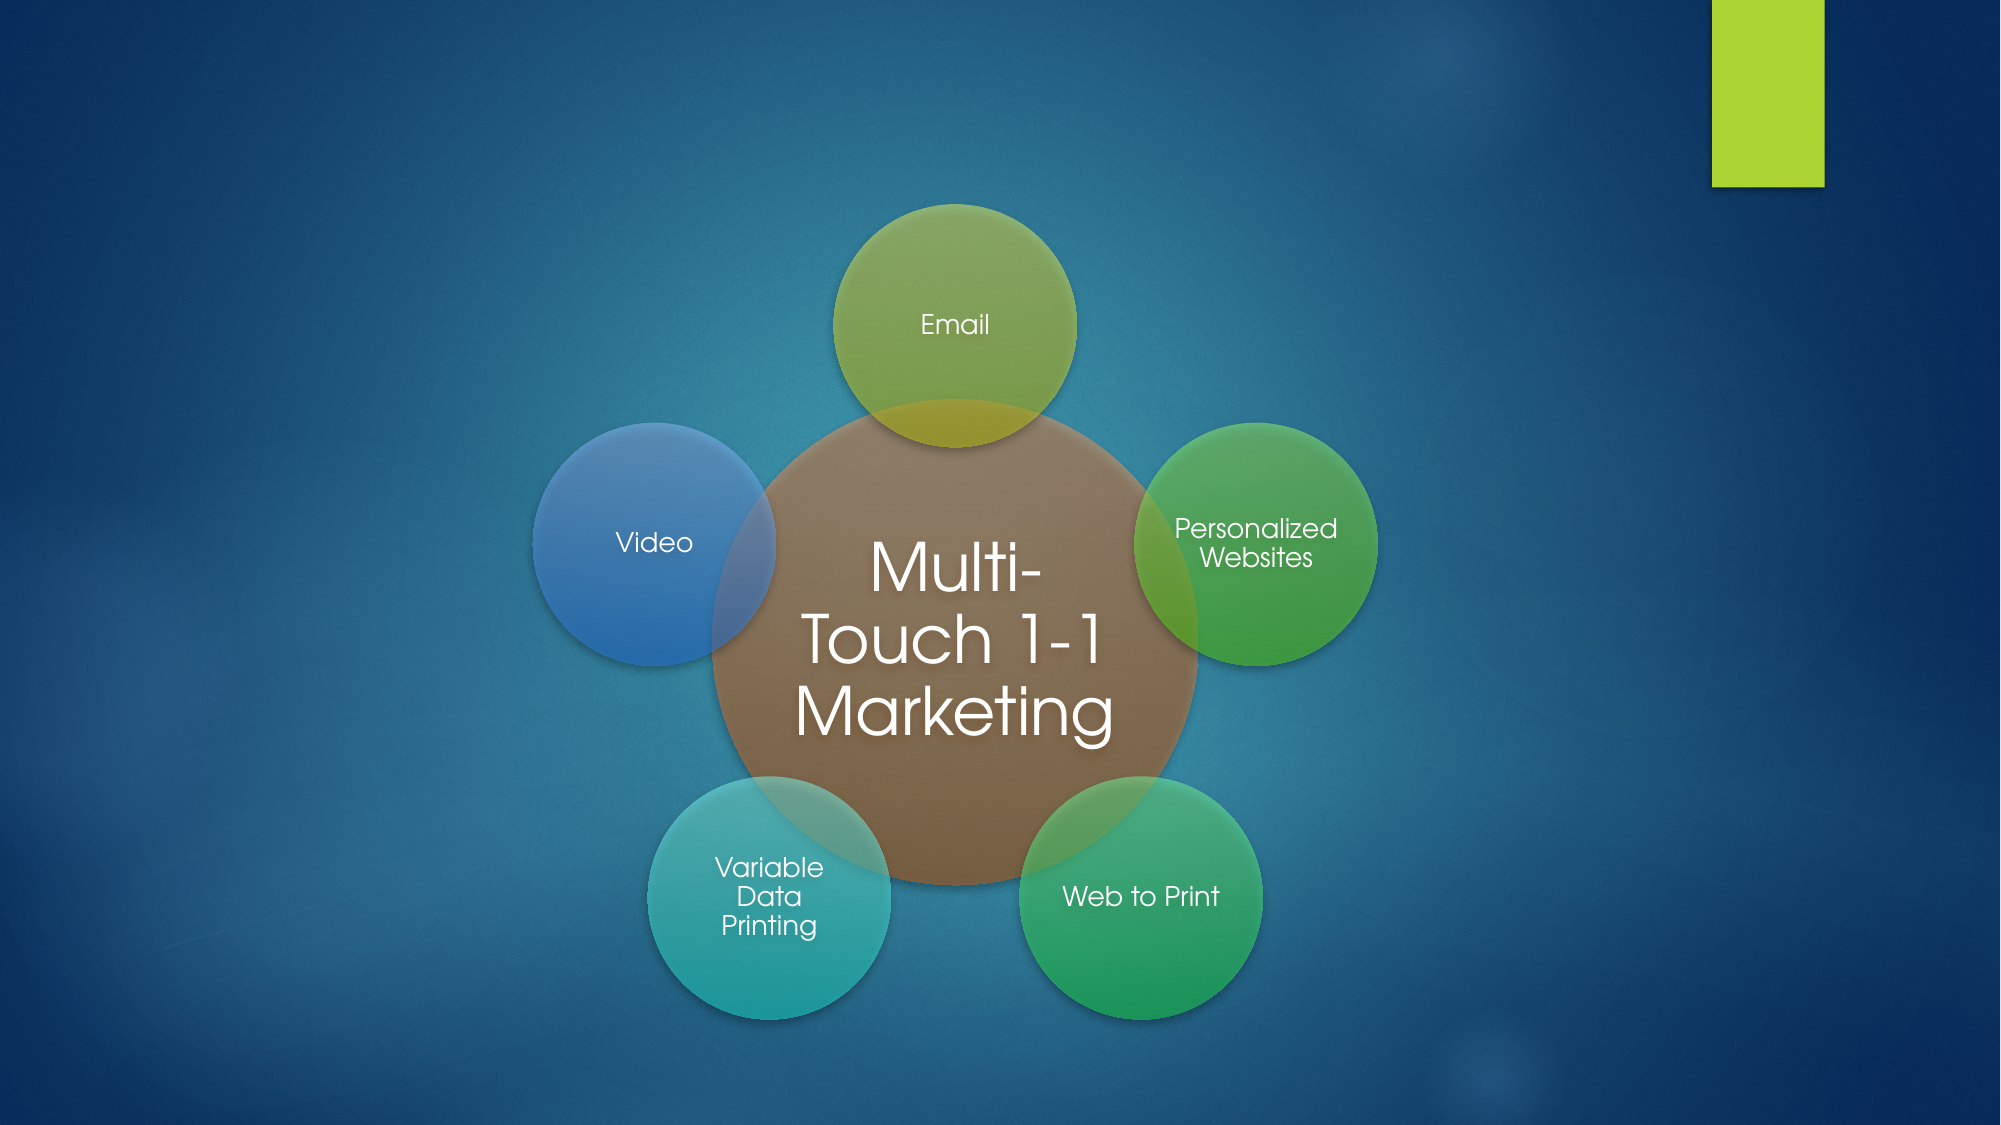

Multi-Touch 1-1 Marketing
Email
Personalized Websites
Web to Print
Variable Data Printing
Video